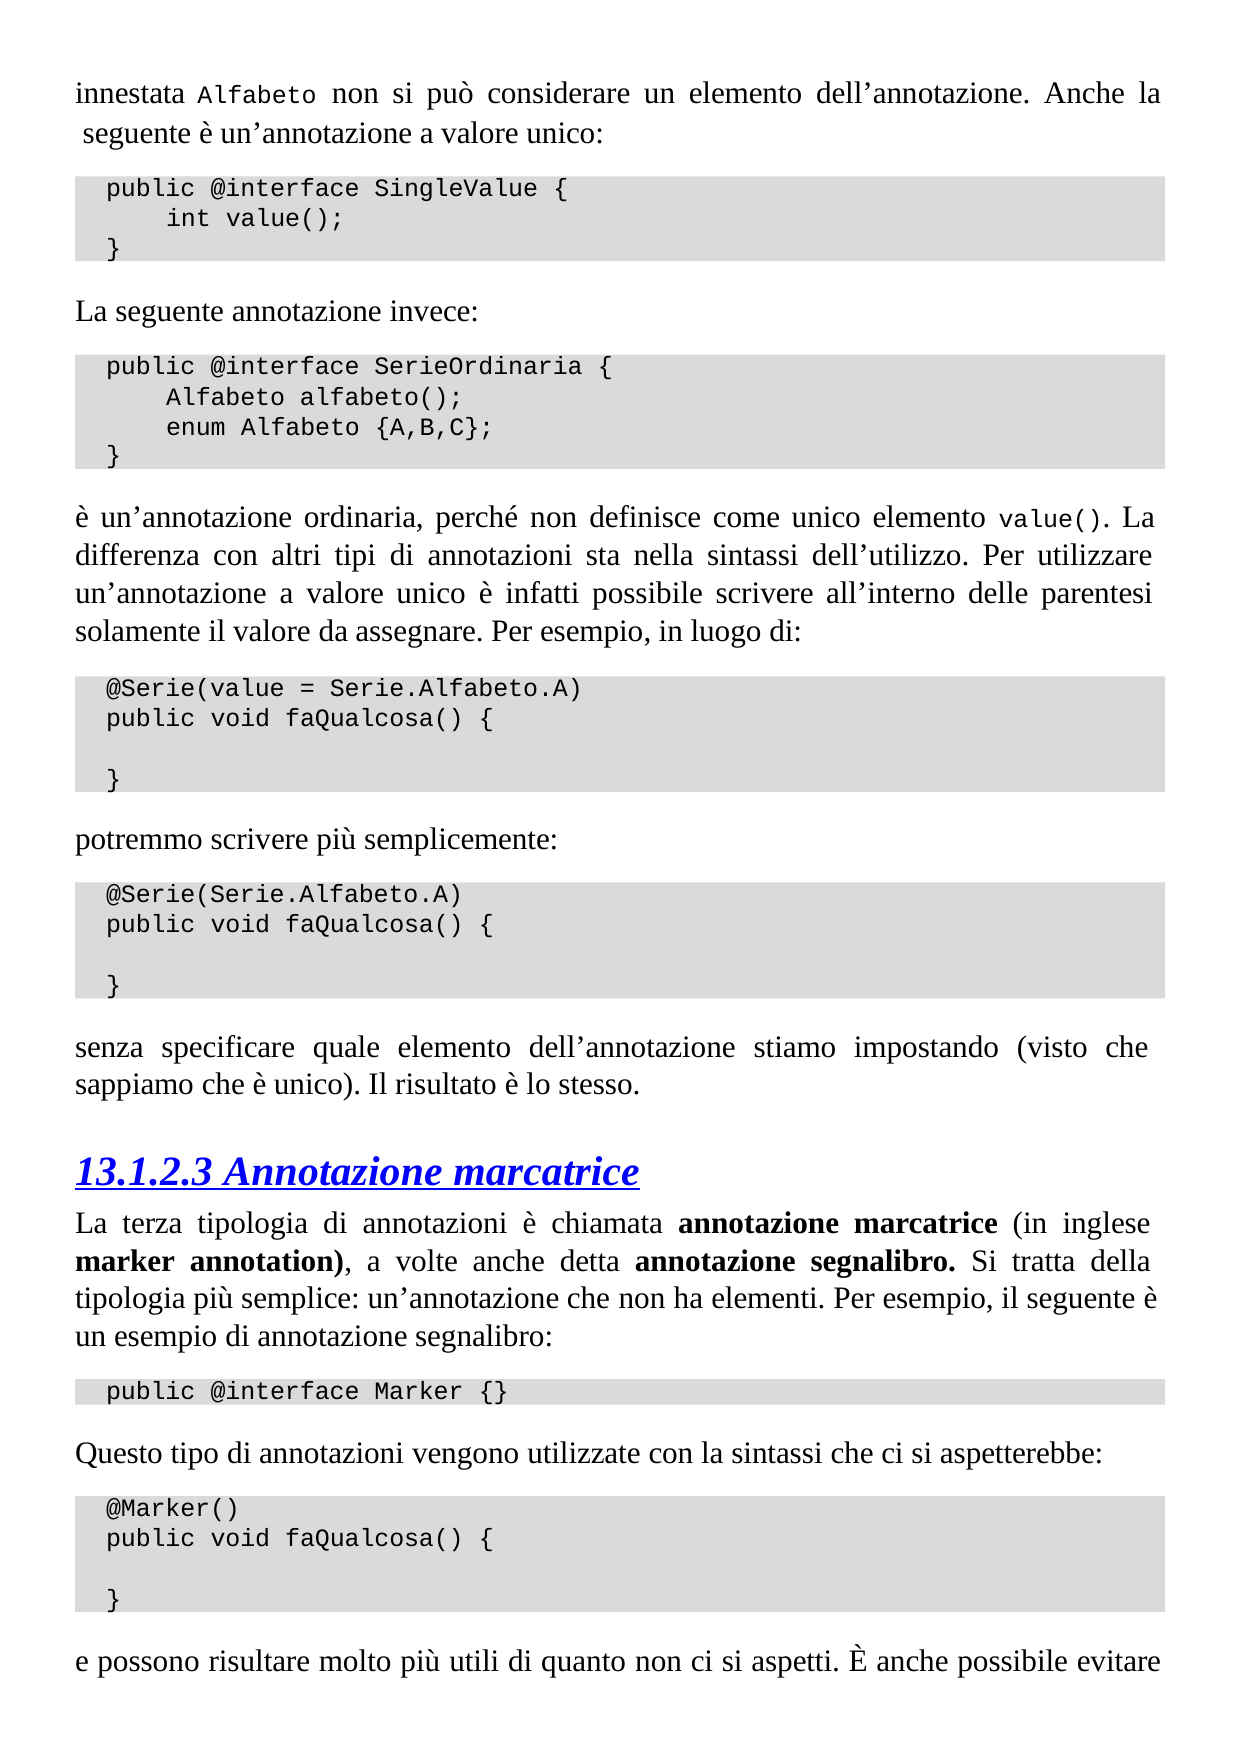

innestata Alfabeto non si può considerare un elemento dell’annotazione. Anche la  seguente è un’annotazione a valore unico:
public @interface SingleValue {
int value();
}
La seguente annotazione invece:
public @interface SerieOrdinaria {
Alfabeto alfabeto();  enum Alfabeto {A,B,C};
}
è un’annotazione ordinaria, perché non definisce come unico elemento value(). La  differenza con altri tipi di annotazioni sta nella sintassi dell’utilizzo. Per utilizzare  un’annotazione a valore unico è infatti possibile scrivere all’interno delle parentesi  solamente il valore da assegnare. Per esempio, in luogo di:
@Serie(value = Serie.Alfabeto.A)
public void faQualcosa() {

}
potremmo scrivere più semplicemente:
@Serie(Serie.Alfabeto.A)
public void faQualcosa() {

}
senza specificare quale elemento dell’annotazione stiamo impostando (visto che  sappiamo che è unico). Il risultato è lo stesso.

13.1.2.3 Annotazione marcatrice
La terza tipologia di annotazioni è chiamata annotazione marcatrice (in inglese  marker annotation), a volte anche detta annotazione segnalibro. Si tratta della  tipologia più semplice: un’annotazione che non ha elementi. Per esempio, il seguente è  un esempio di annotazione segnalibro:
public @interface Marker {}
Questo tipo di annotazioni vengono utilizzate con la sintassi che ci si aspetterebbe:
@Marker()
public void faQualcosa() {

}
e possono risultare molto più utili di quanto non ci si aspetti. È anche possibile evitare